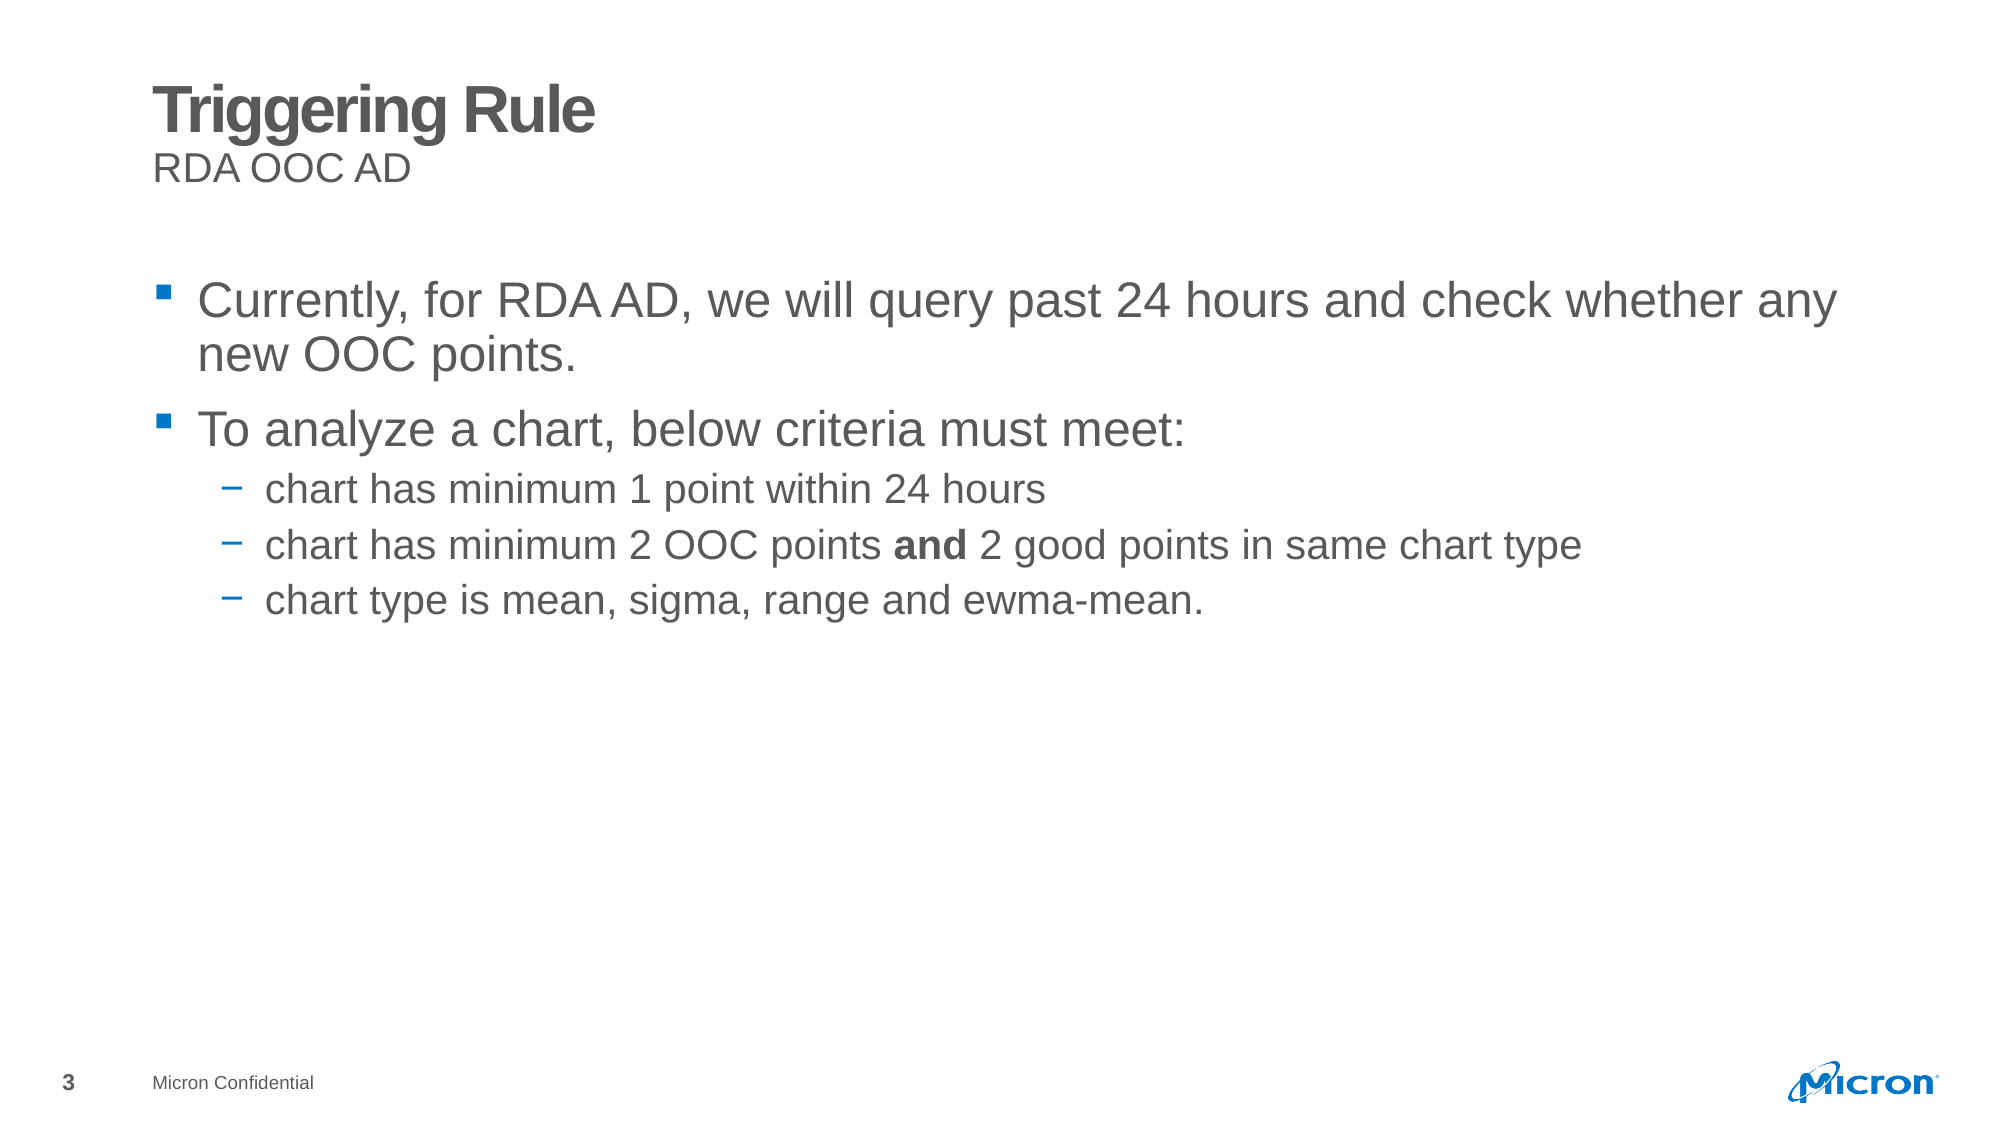

# Triggering Rule
RDA OOC AD
Currently, for RDA AD, we will query past 24 hours and check whether any new OOC points.
To analyze a chart, below criteria must meet:
chart has minimum 1 point within 24 hours
chart has minimum 2 OOC points and 2 good points in same chart type
chart type is mean, sigma, range and ewma-mean.

Micron Confidential
3